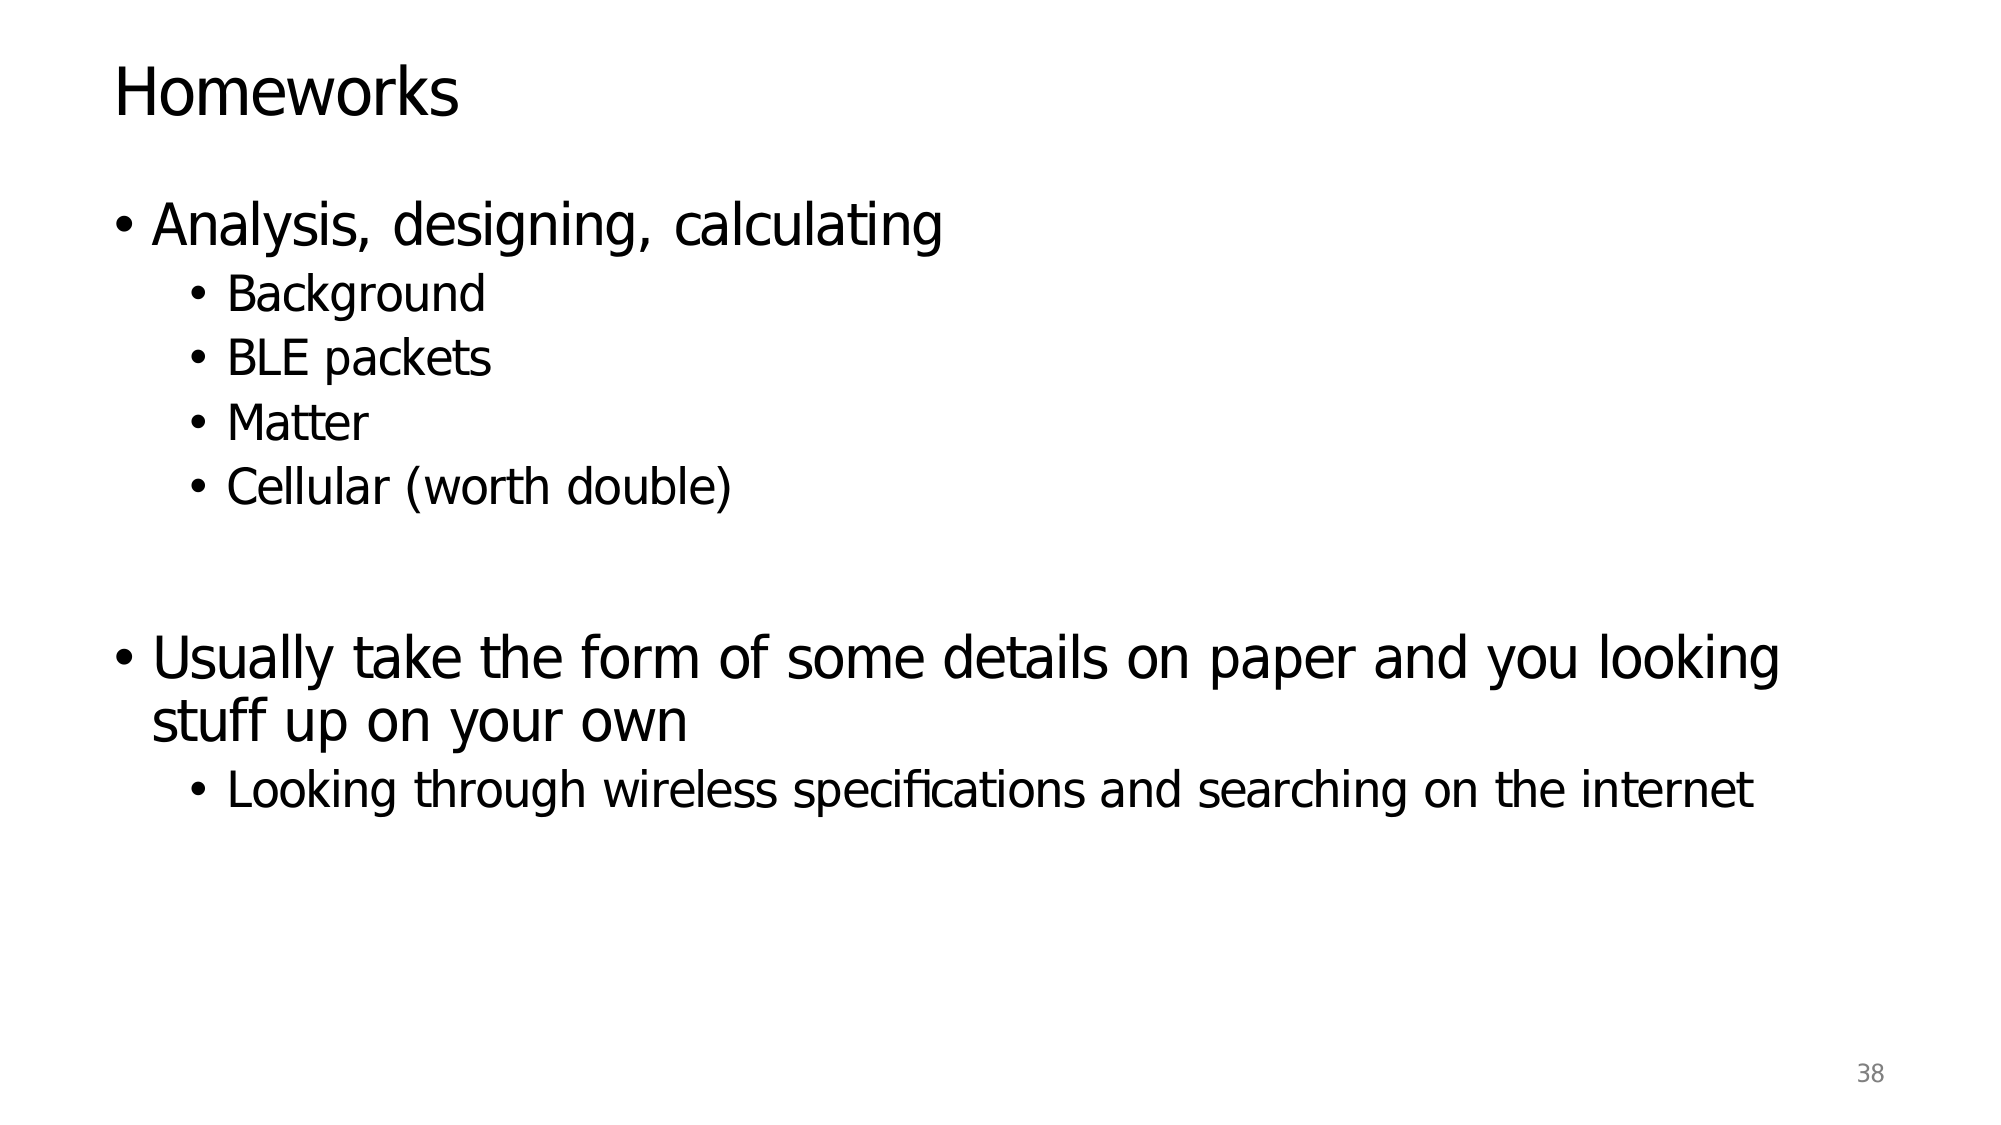

# Homeworks
Analysis, designing, calculating
Background
BLE packets
Matter
Cellular (worth double)

Usually take the form of some details on paper and you looking stuff up on your own
Looking through wireless specifications and searching on the internet

38